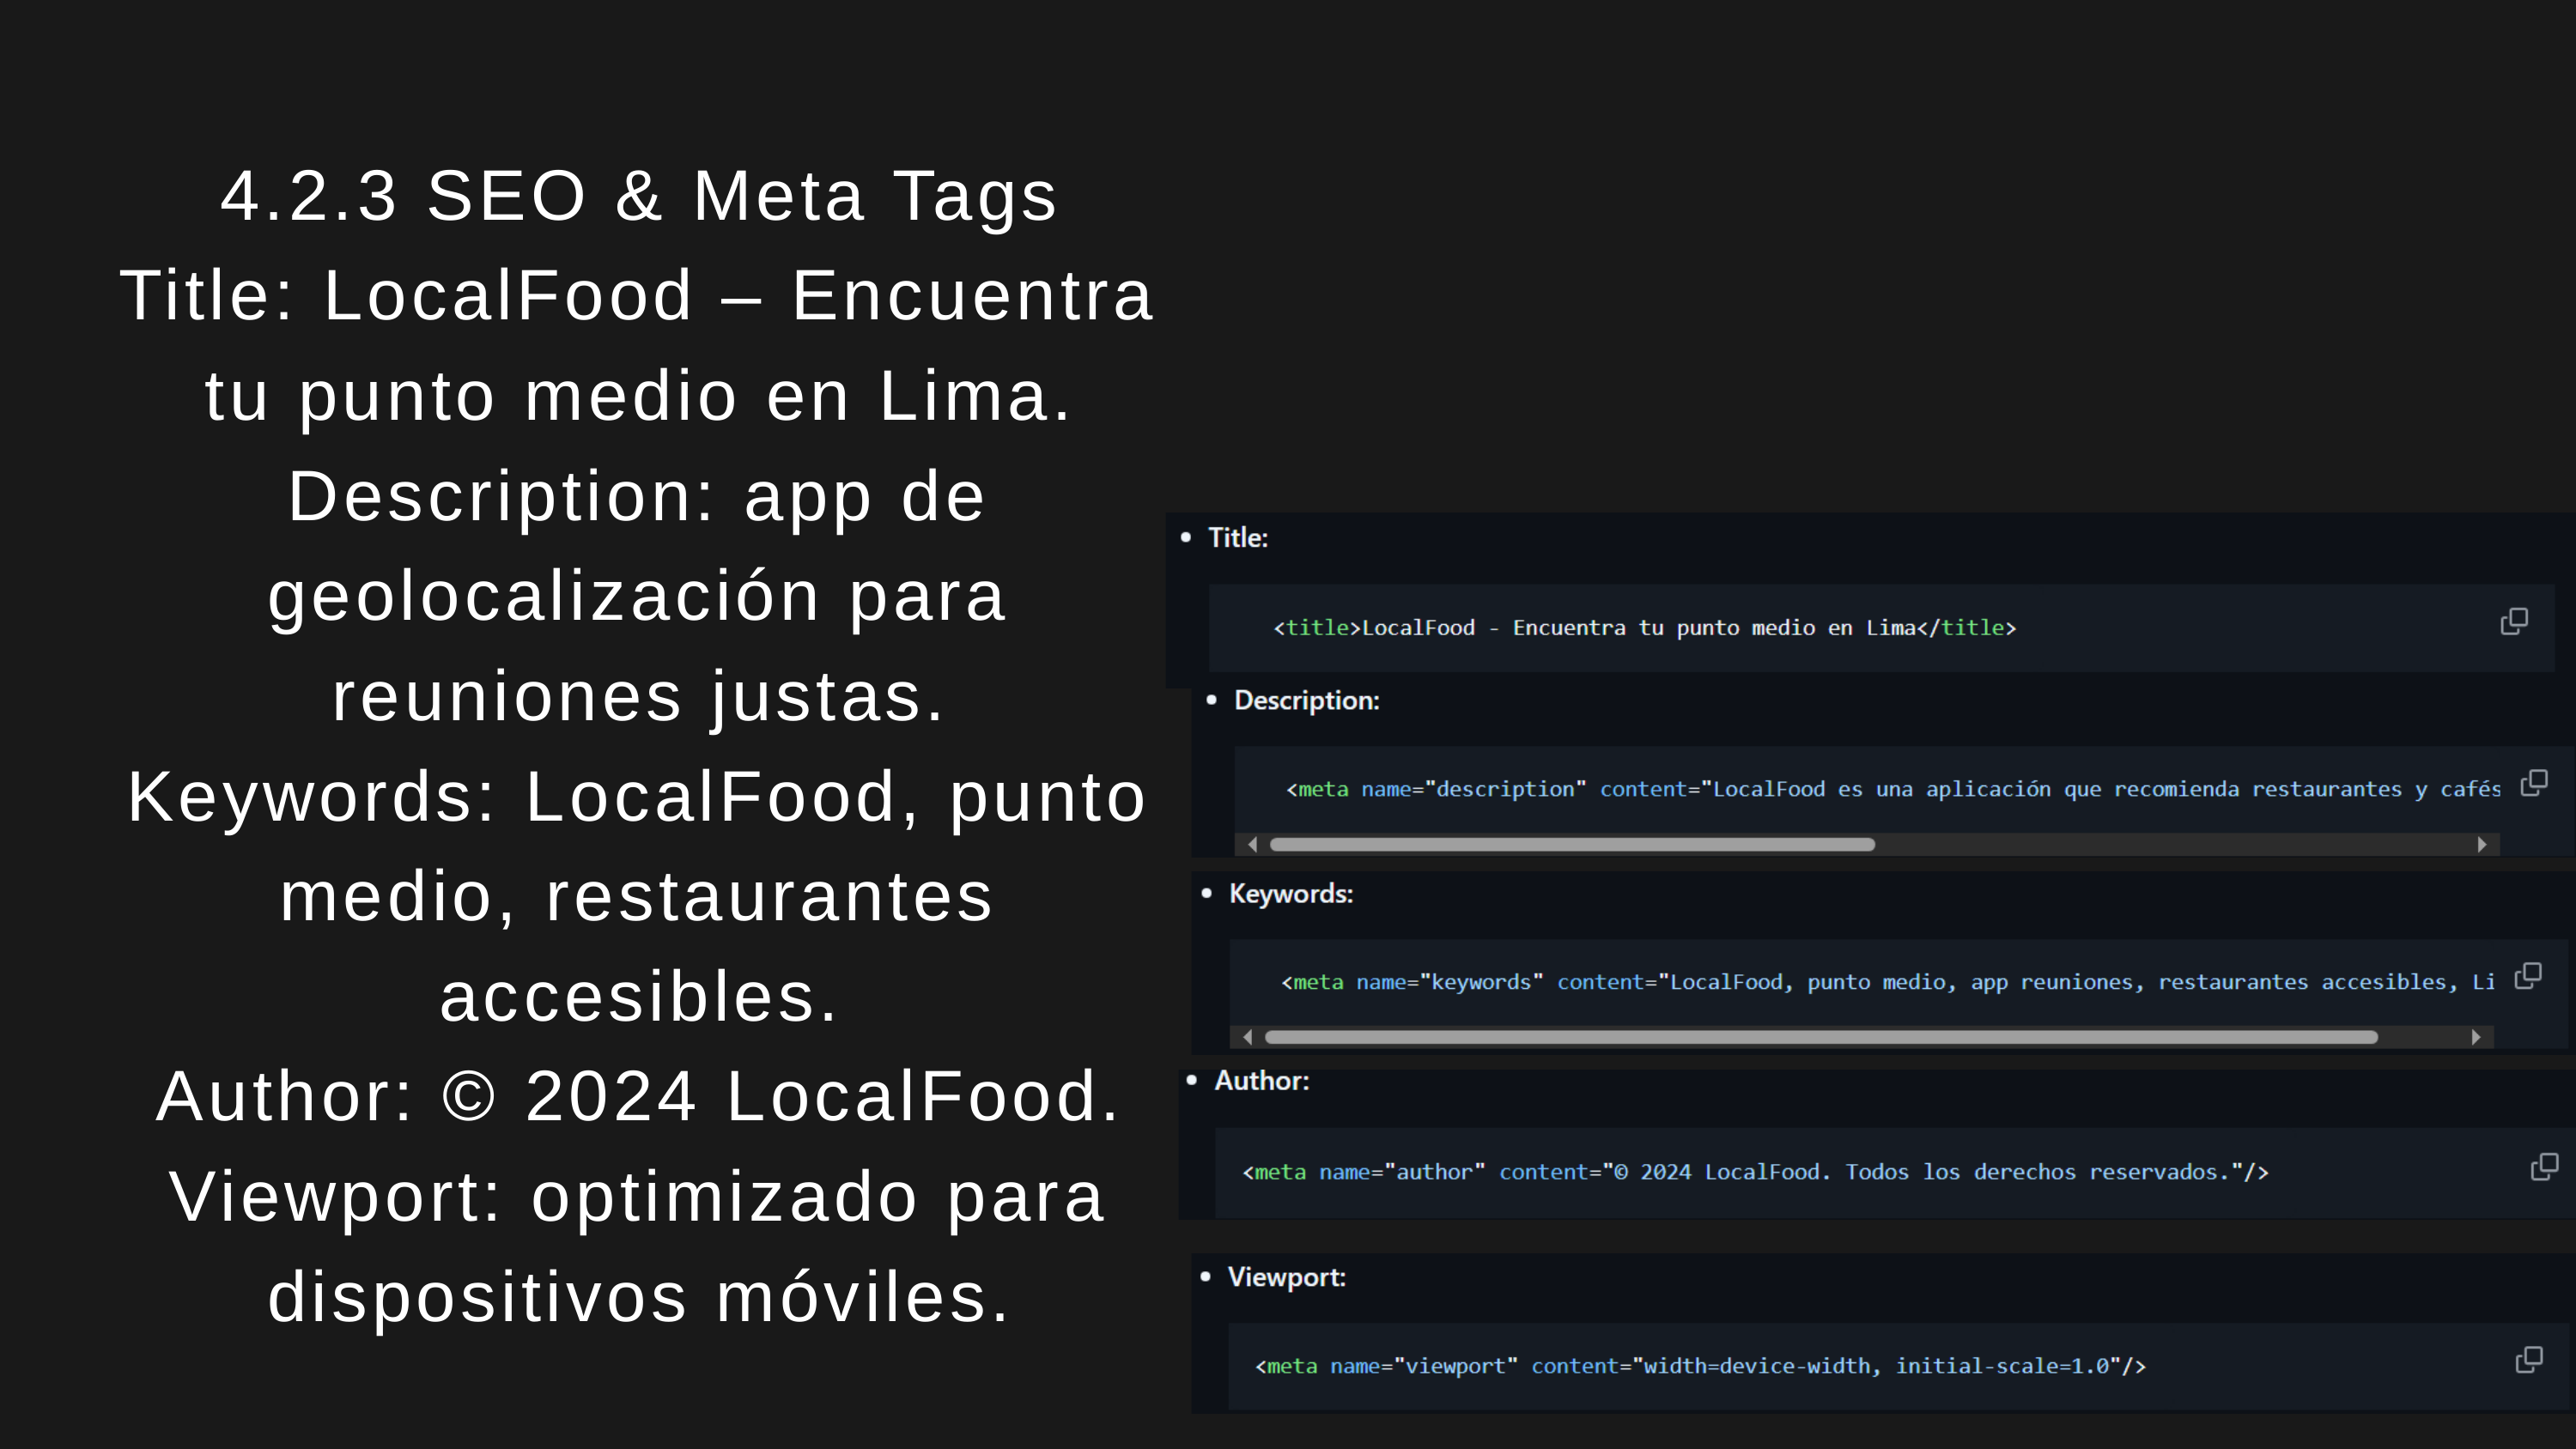

4.2.3 SEO & Meta Tags
Title: LocalFood – Encuentra tu punto medio en Lima.
Description: app de geolocalización para reuniones justas.
Keywords: LocalFood, punto medio, restaurantes accesibles.
Author: © 2024 LocalFood.
Viewport: optimizado para dispositivos móviles.